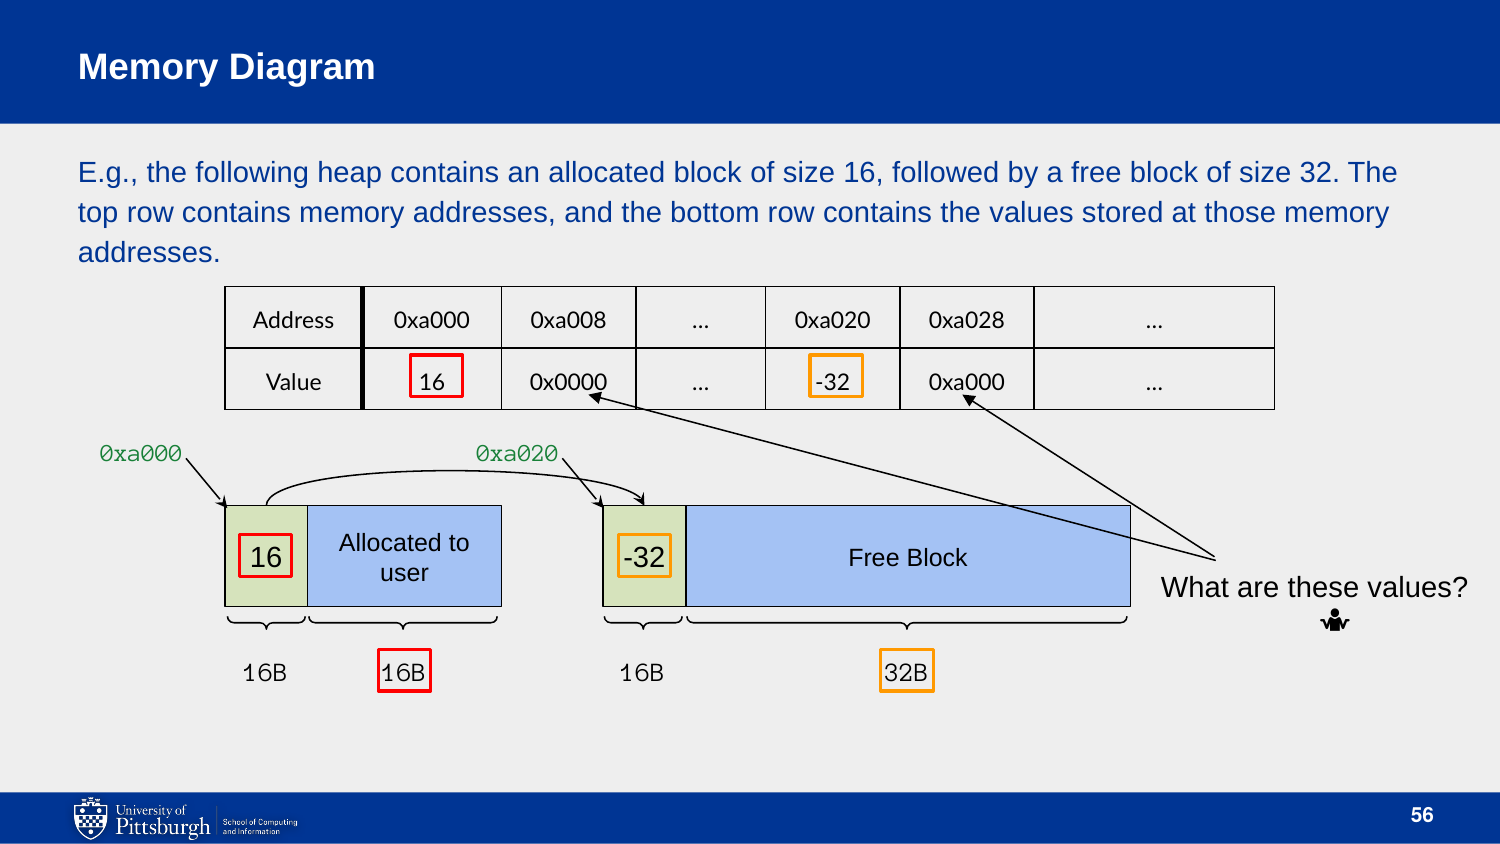

# Memory Diagram
E.g., the following heap contains an allocated block of size 16, followed by a free block of size 32. The top row contains memory addresses, and the bottom row contains the values stored at those memory addresses.
| Address | 0xa000 | 0xa008 | … | 0xa020 | 0xa028 | … |
| --- | --- | --- | --- | --- | --- | --- |
| Value | 16 | 0x0000 | … | -32 | 0xa000 | … |

0xa000
0xa020
16
Allocated to user
-32
Free Block

What are these values?

🤷
16B
16B
16B
32B

56